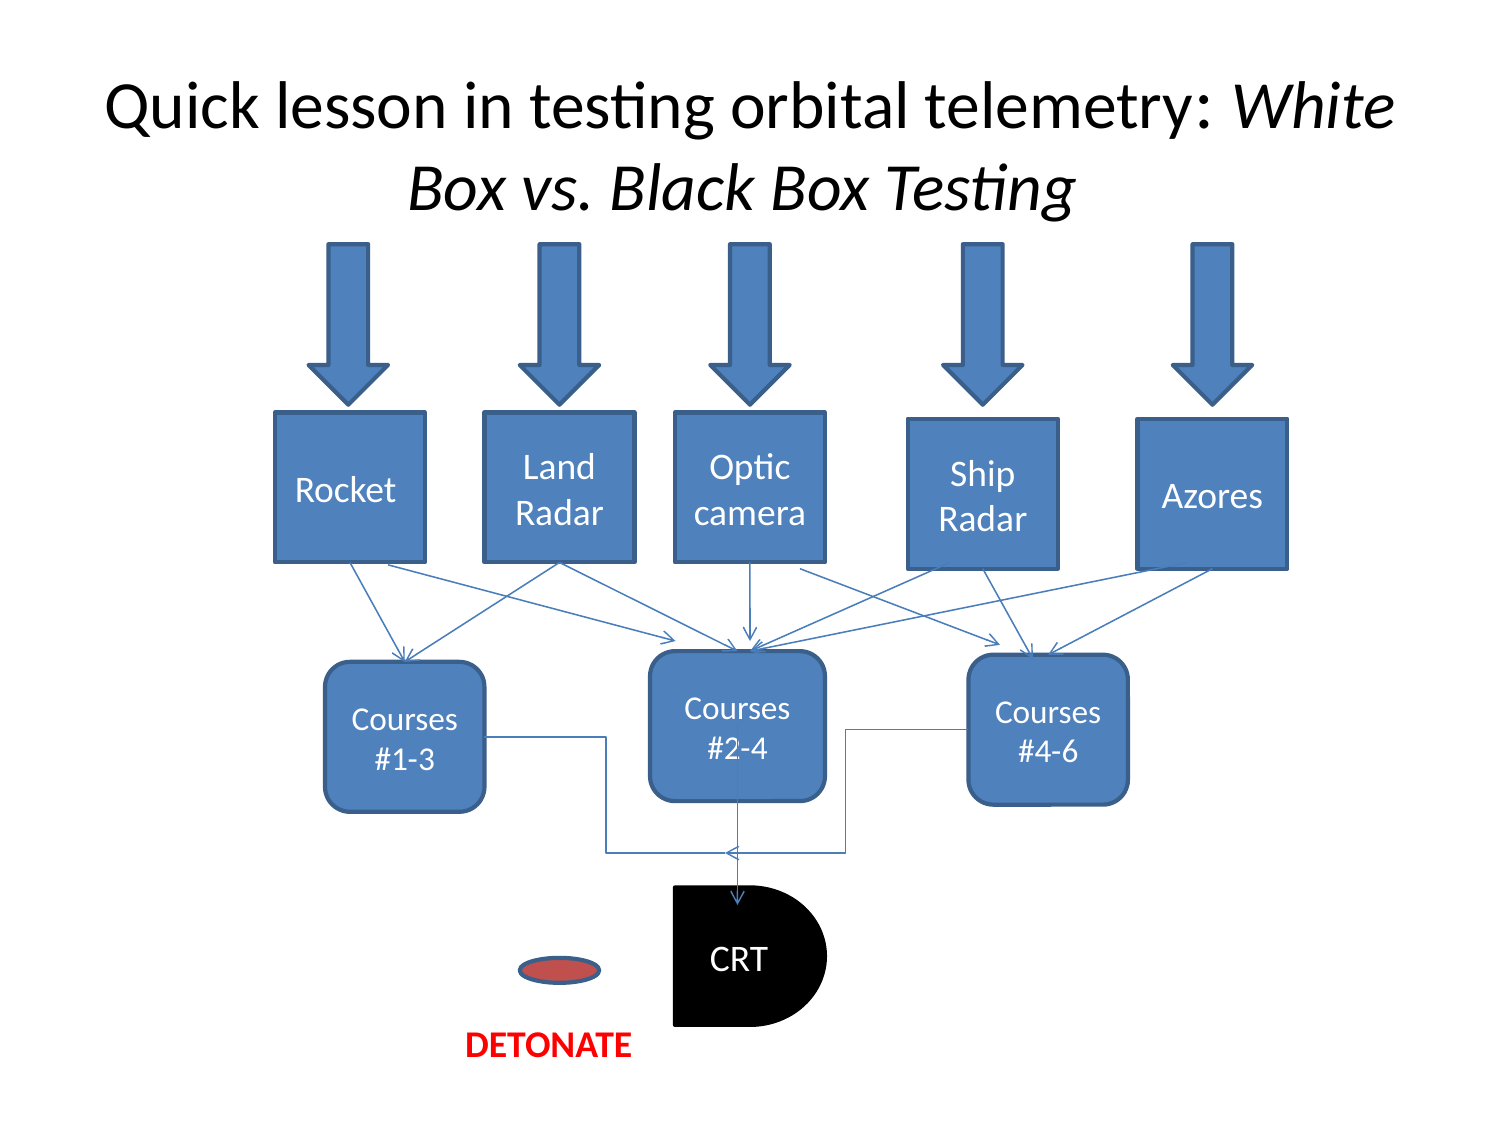

# Quick lesson in testing orbital telemetry: White Box vs. Black Box Testing

Rocket
Land Radar
Optic camera
Ship Radar
Azores
Courses #2-4
Courses #4-6
Courses #1-3
CRT

DETONATE